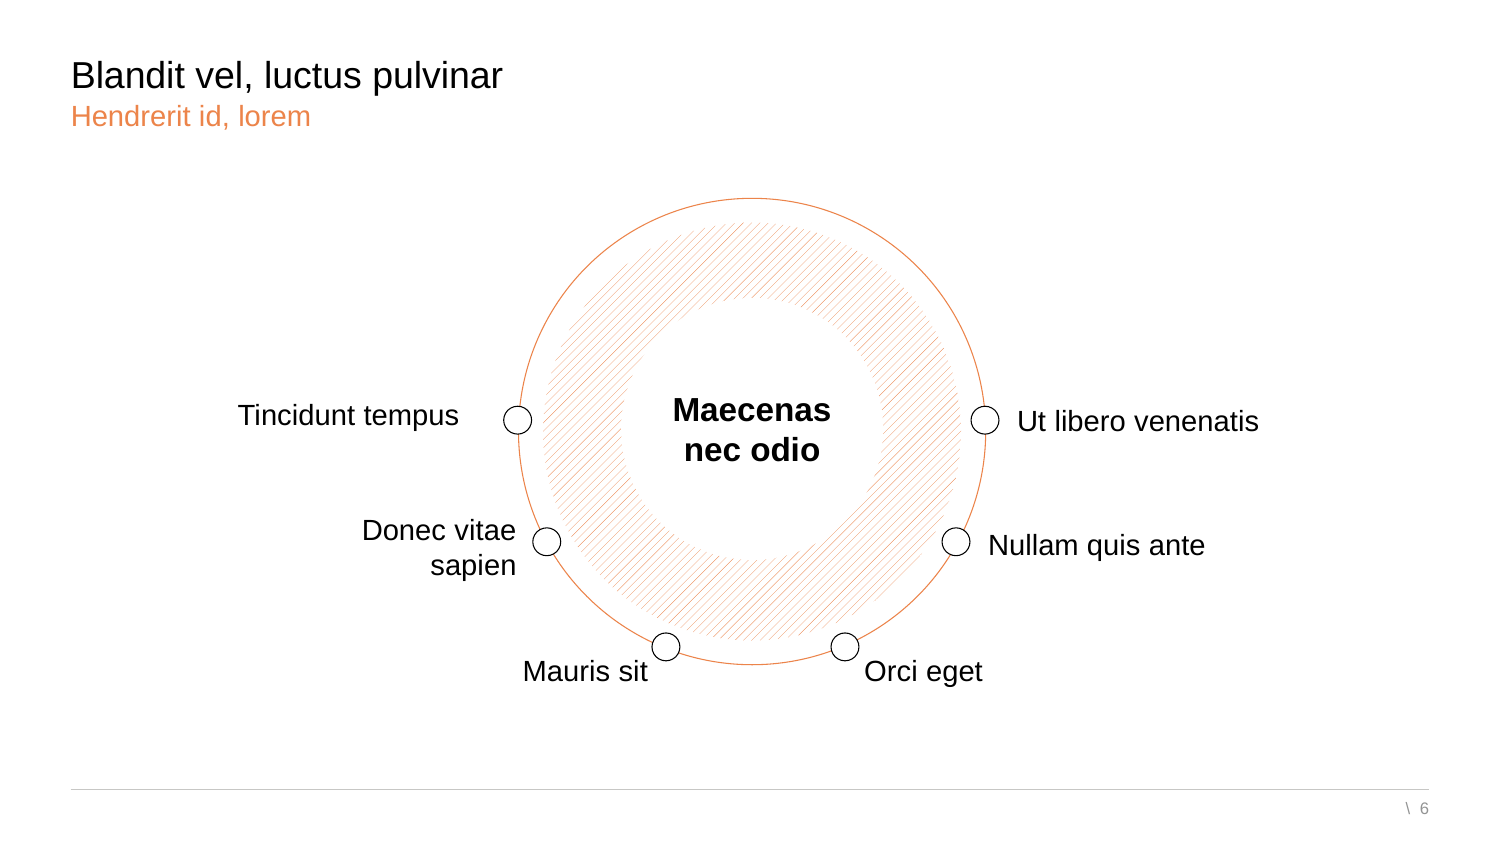

# Blandit vel, luctus pulvinar
Hendrerit id, lorem

Maecenas
nec odio
Tincidunt tempus
Ut libero venenatis

Donec vitae sapien
Nullam quis ante

Orci eget
Mauris sit

\  6